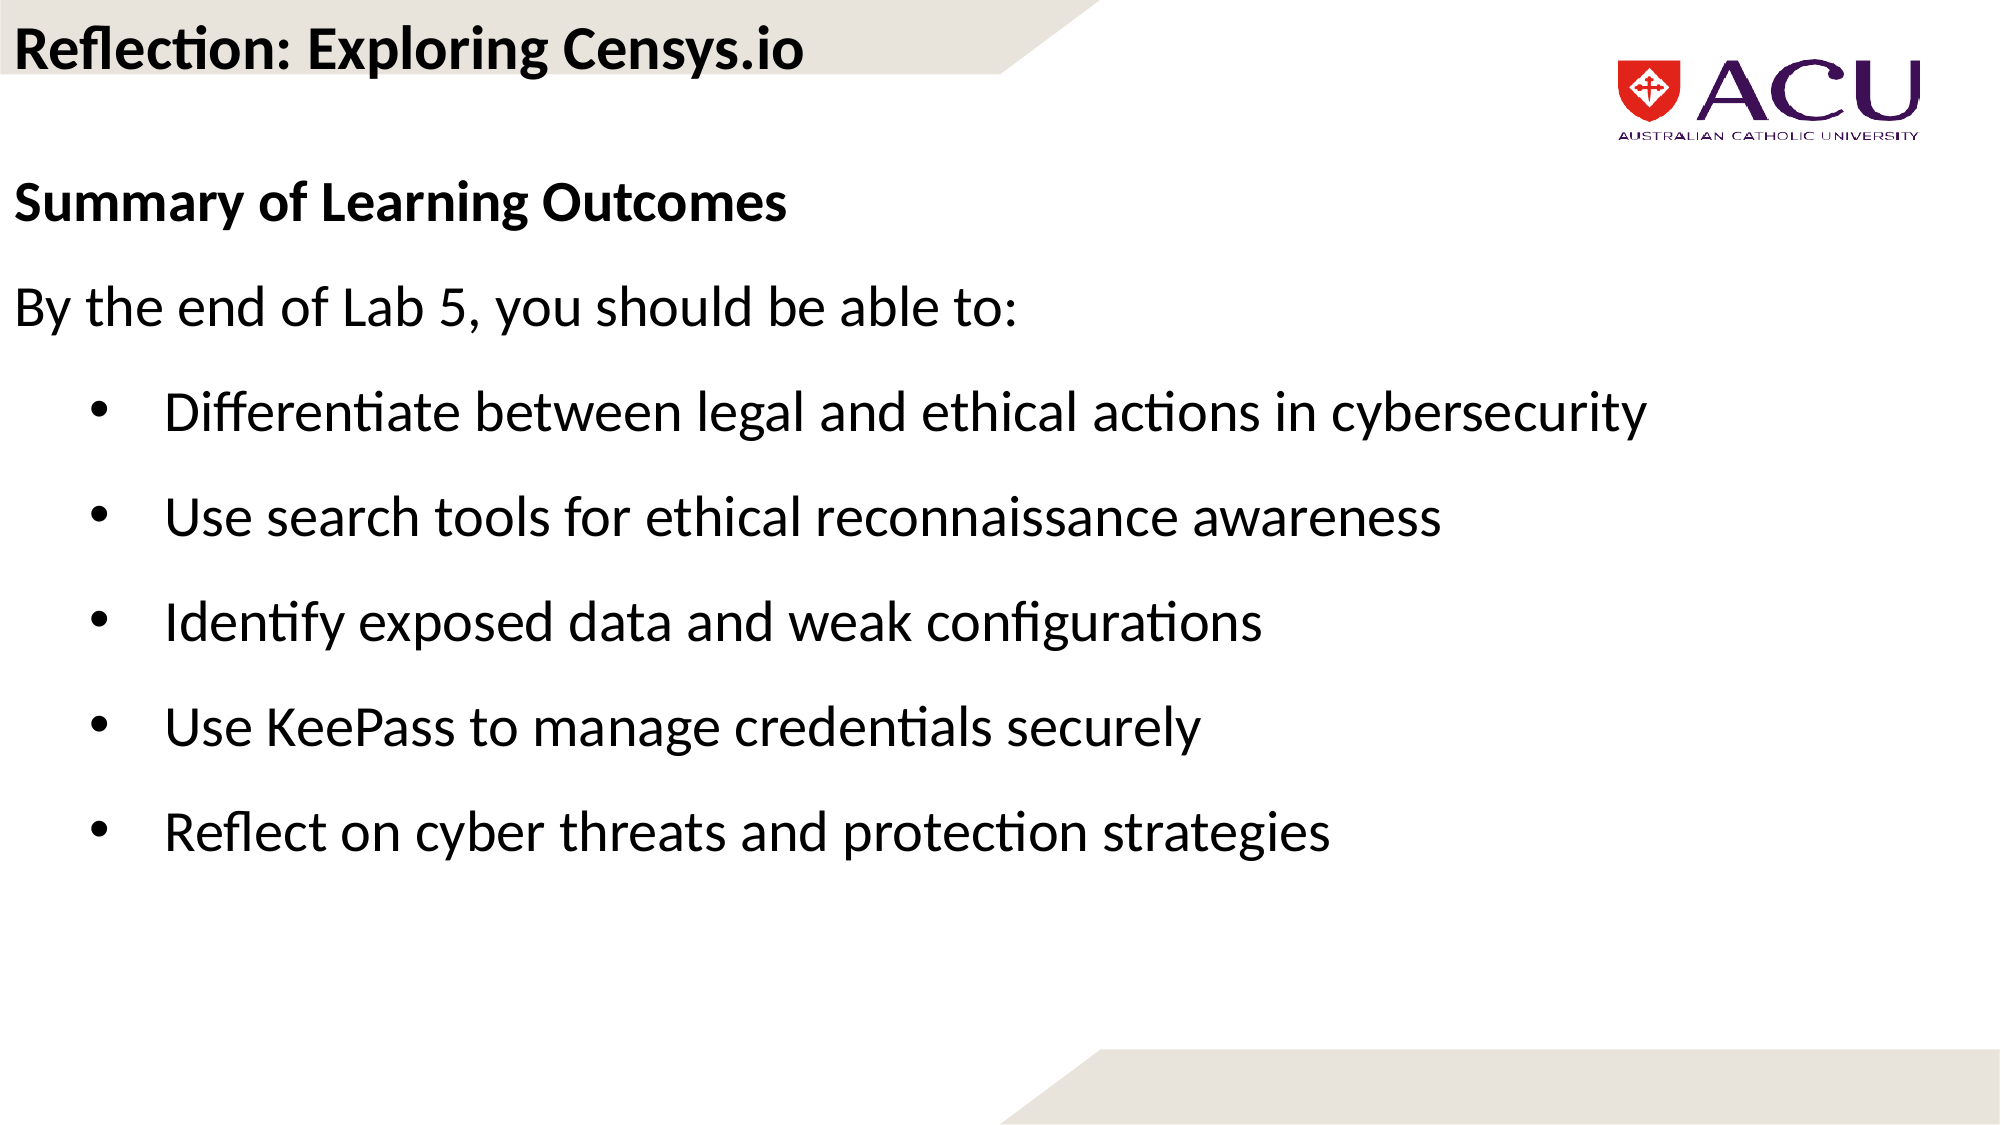

Reflection: Exploring Censys.io
Summary of Learning Outcomes
By the end of Lab 5, you should be able to:
Differentiate between legal and ethical actions in cybersecurity
Use search tools for ethical reconnaissance awareness
Identify exposed data and weak configurations
Use KeePass to manage credentials securely
Reflect on cyber threats and protection strategies